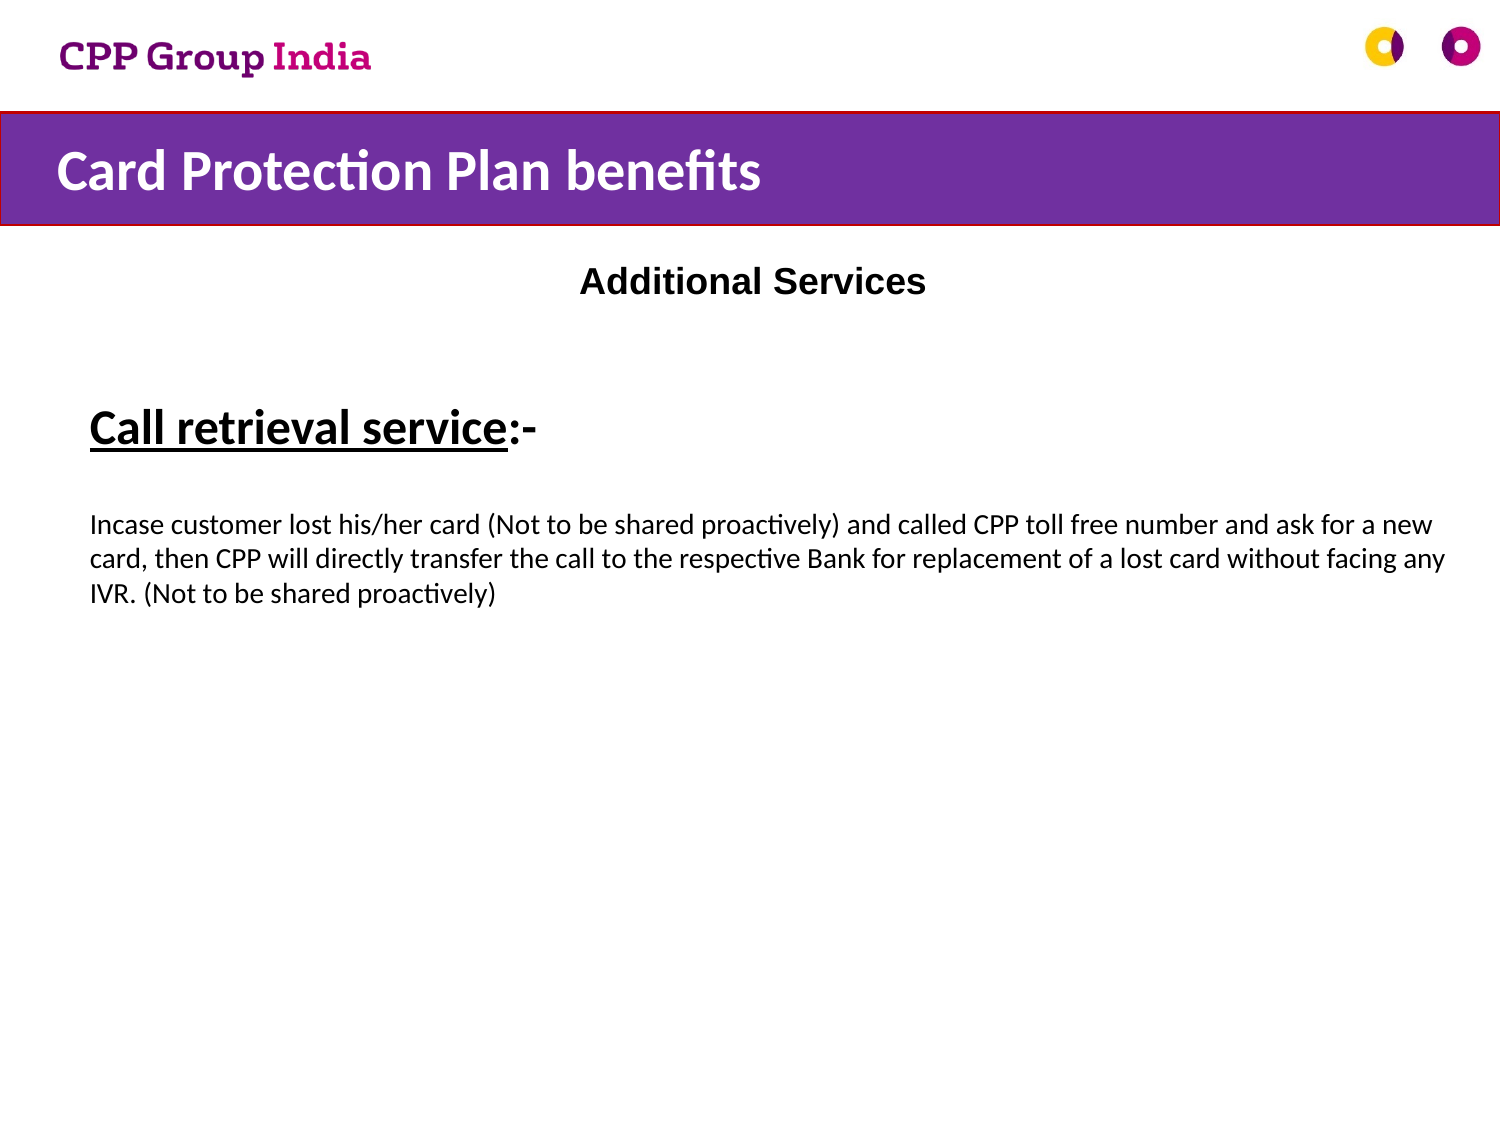

Card Protection Plan benefits
Additional Services
Call retrieval service:-

Incase customer lost his/her card (Not to be shared proactively) and called CPP toll free number and ask for a new card, then CPP will directly transfer the call to the respective Bank for replacement of a lost card without facing any IVR. (Not to be shared proactively)